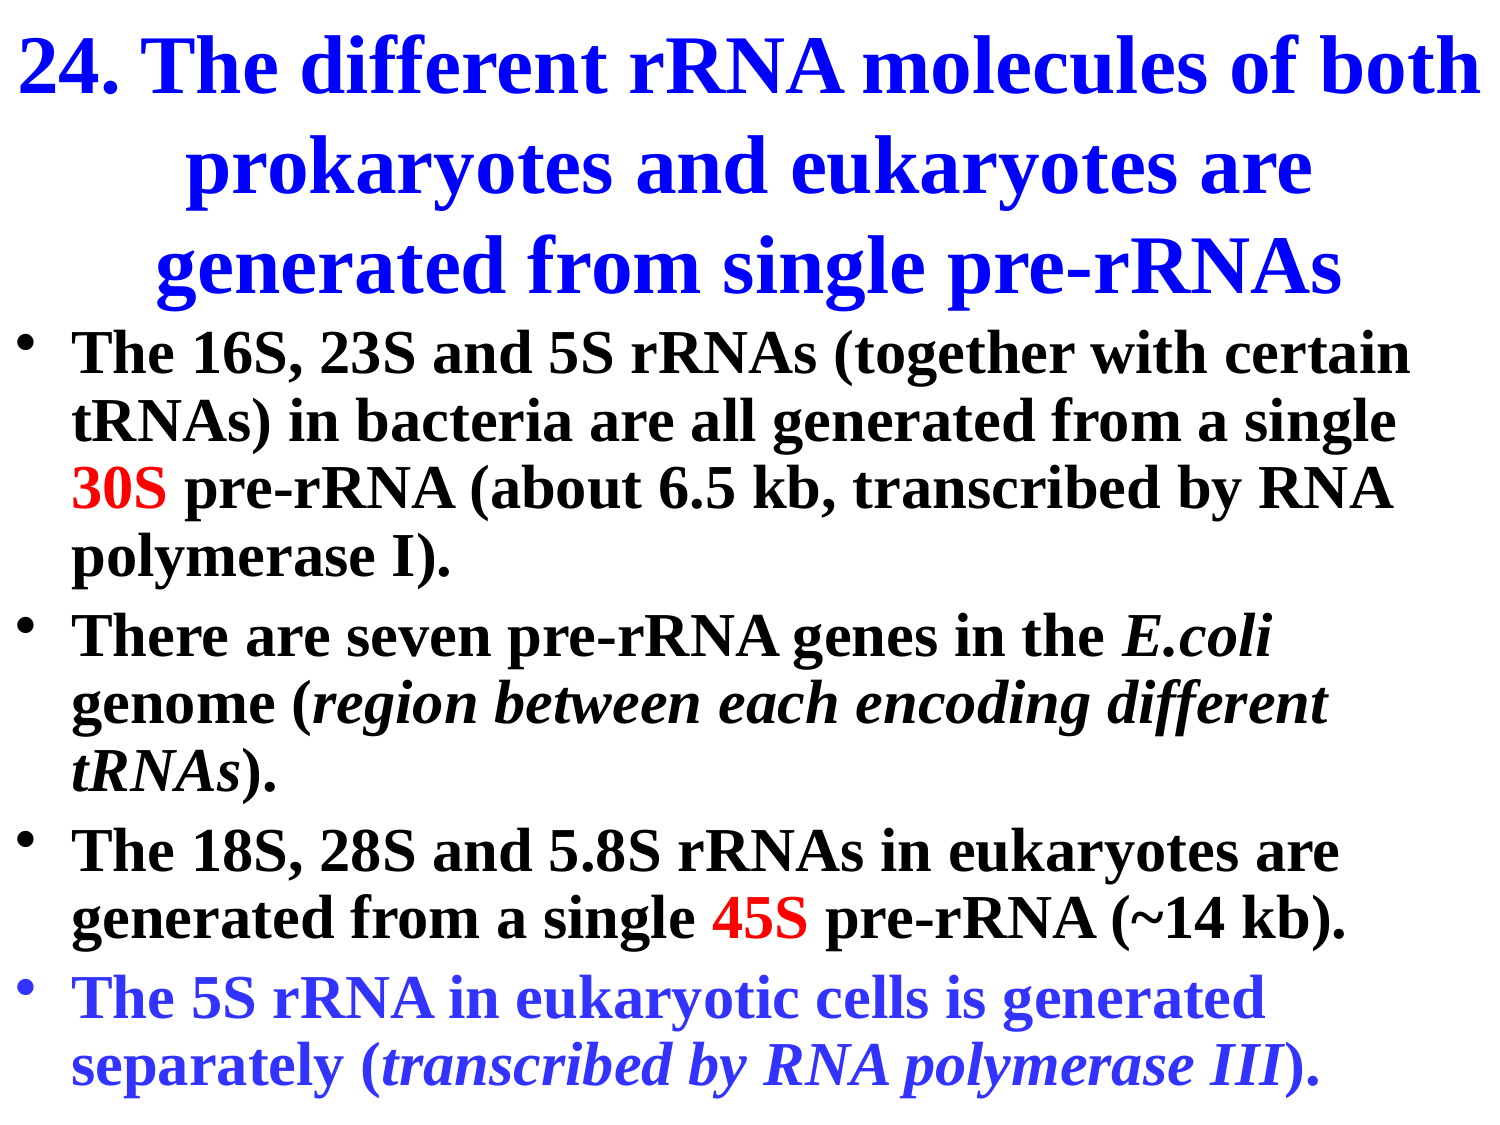

# 24. The different rRNA molecules of both prokaryotes and eukaryotes are generated from single pre-rRNAs
The 16S, 23S and 5S rRNAs (together with certain tRNAs) in bacteria are all generated from a single 30S pre-rRNA (about 6.5 kb, transcribed by RNA polymerase I).
There are seven pre-rRNA genes in the E.coli genome (region between each encoding different tRNAs).
The 18S, 28S and 5.8S rRNAs in eukaryotes are generated from a single 45S pre-rRNA (~14 kb).
The 5S rRNA in eukaryotic cells is generated separately (transcribed by RNA polymerase III).